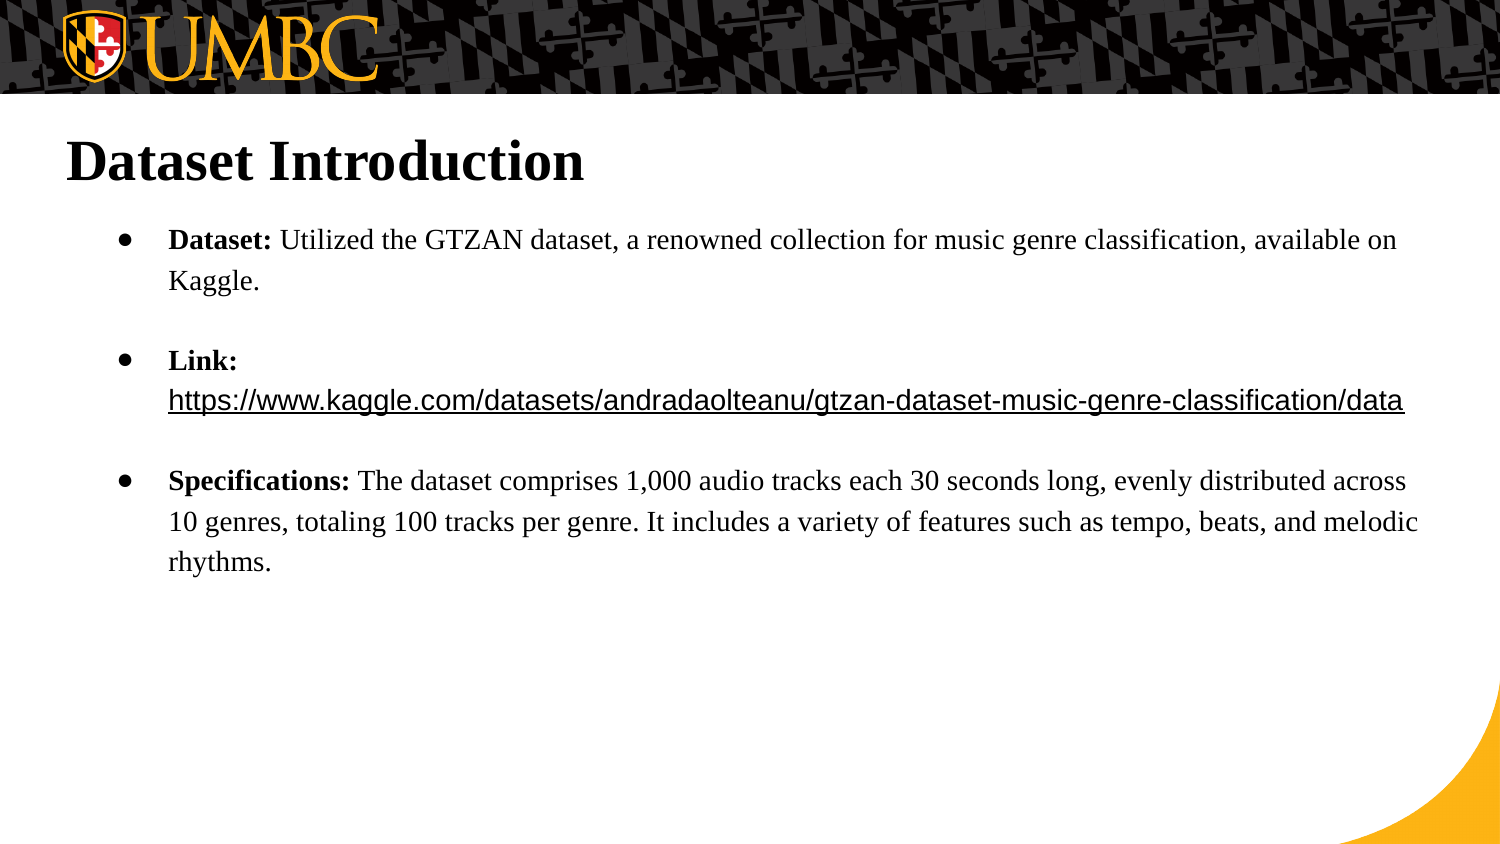

# Dataset Introduction
Dataset: Utilized the GTZAN dataset, a renowned collection for music genre classification, available on Kaggle.​
​
Link: https://www.kaggle.com/datasets/andradaolteanu/gtzan-dataset-music-genre-classification/data​
​
Specifications: The dataset comprises 1,000 audio tracks each 30 seconds long, evenly distributed across 10 genres, totaling 100 tracks per genre. It includes a variety of features such as tempo, beats, and melodic rhythms.​
​